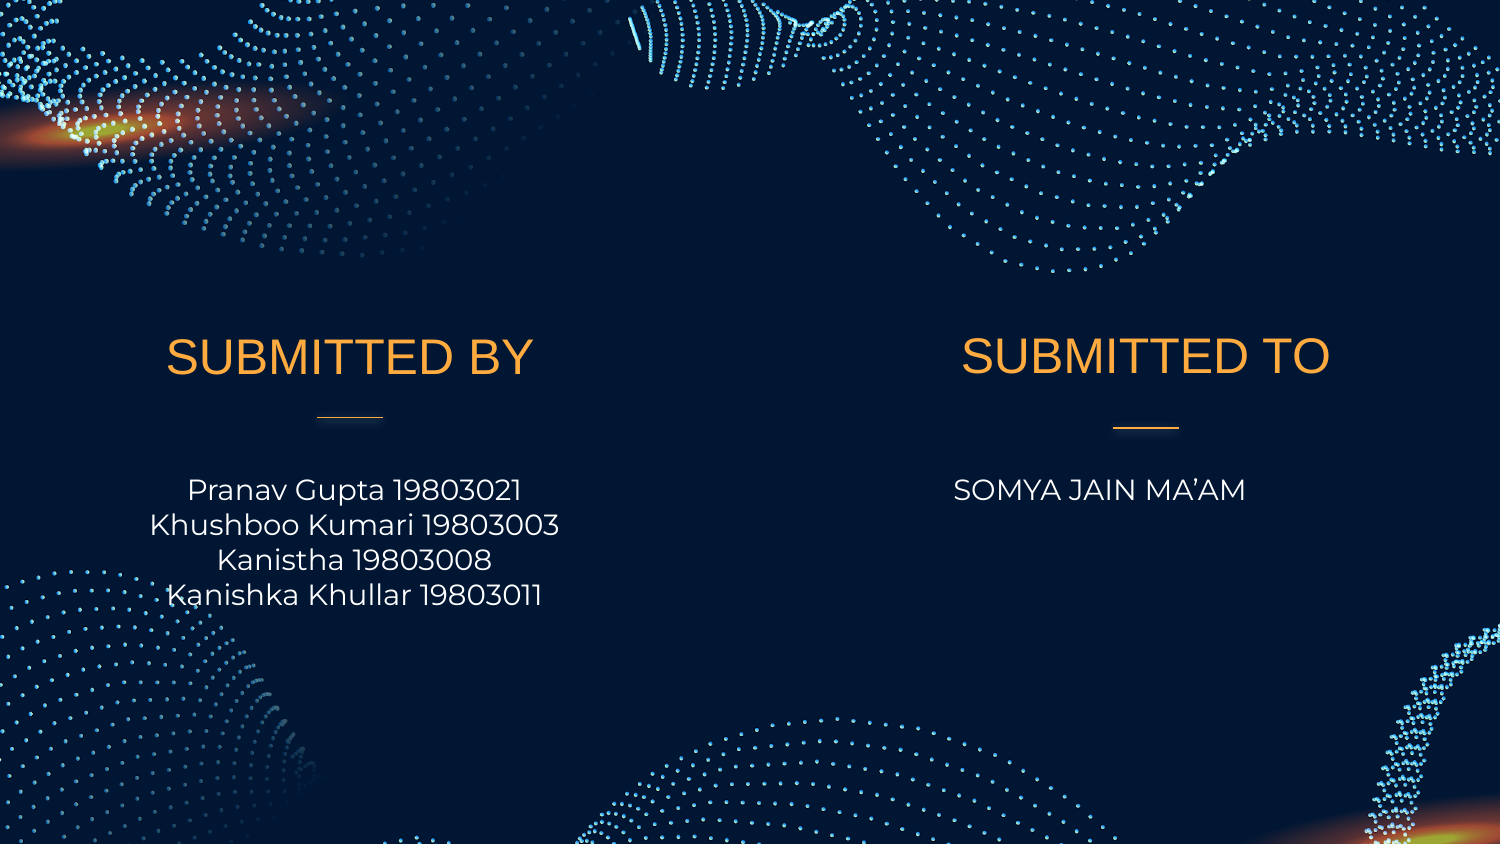

SUBMITTED TO
SUBMITTED BY
Pranav Gupta 19803021
Khushboo Kumari 19803003
Kanistha 19803008
Kanishka Khullar 19803011

SOMYA JAIN MA’AM